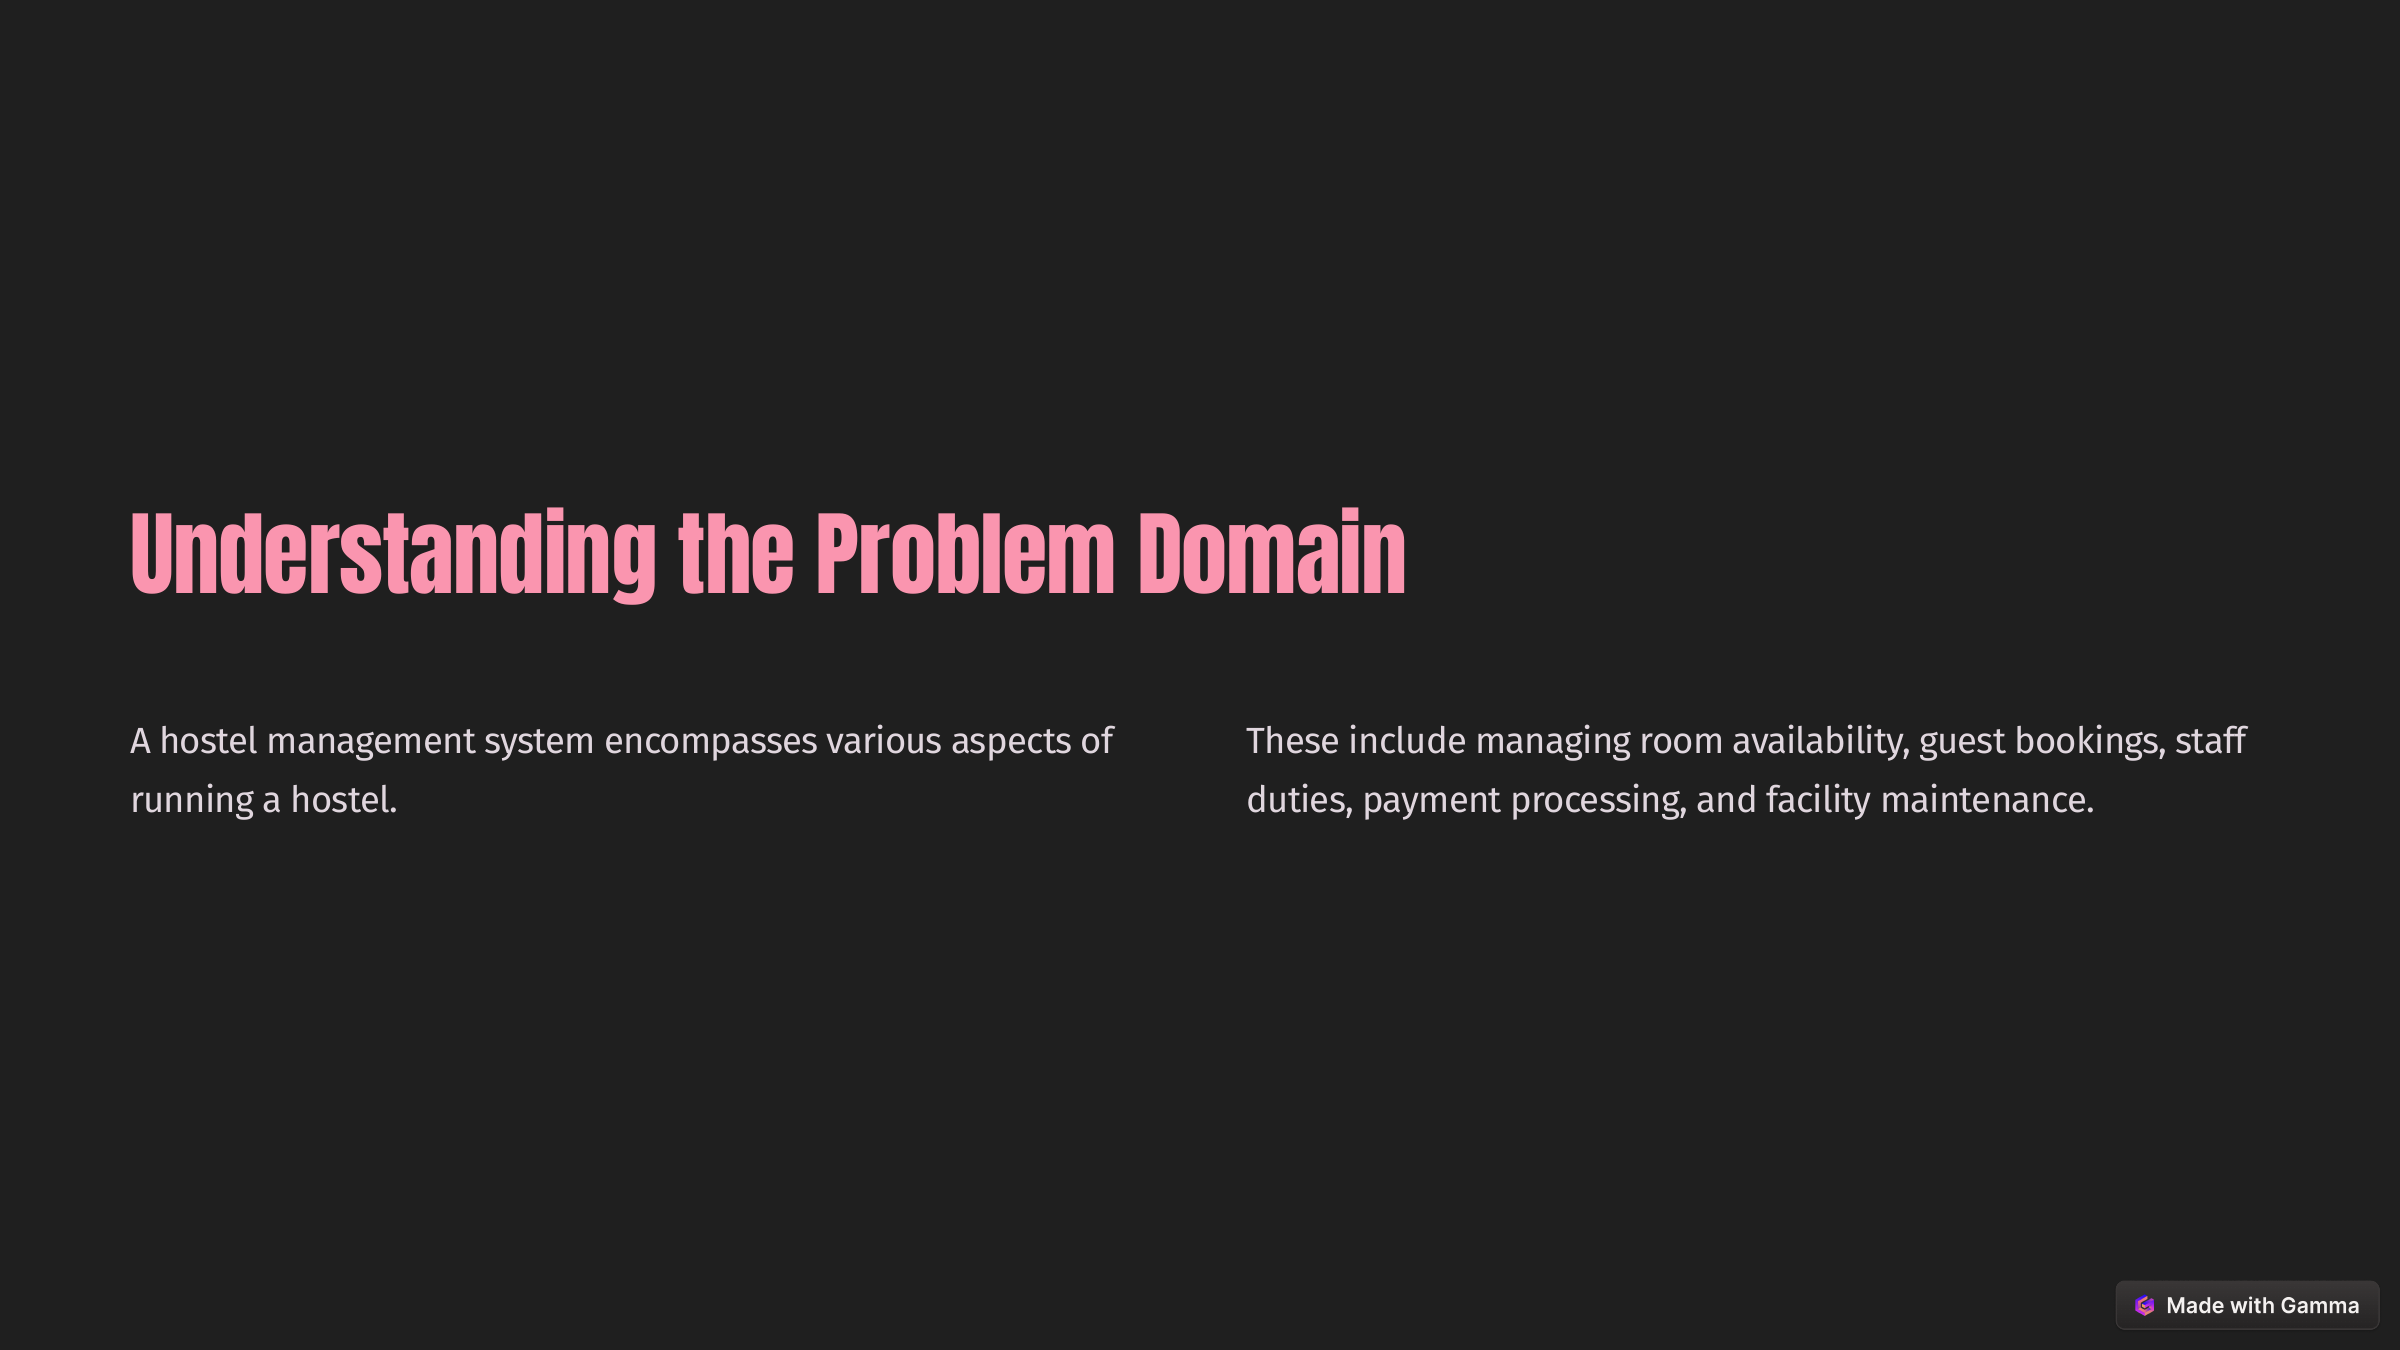

Understanding the Problem Domain
A hostel management system encompasses various aspects of running a hostel.
These include managing room availability, guest bookings, staff duties, payment processing, and facility maintenance.